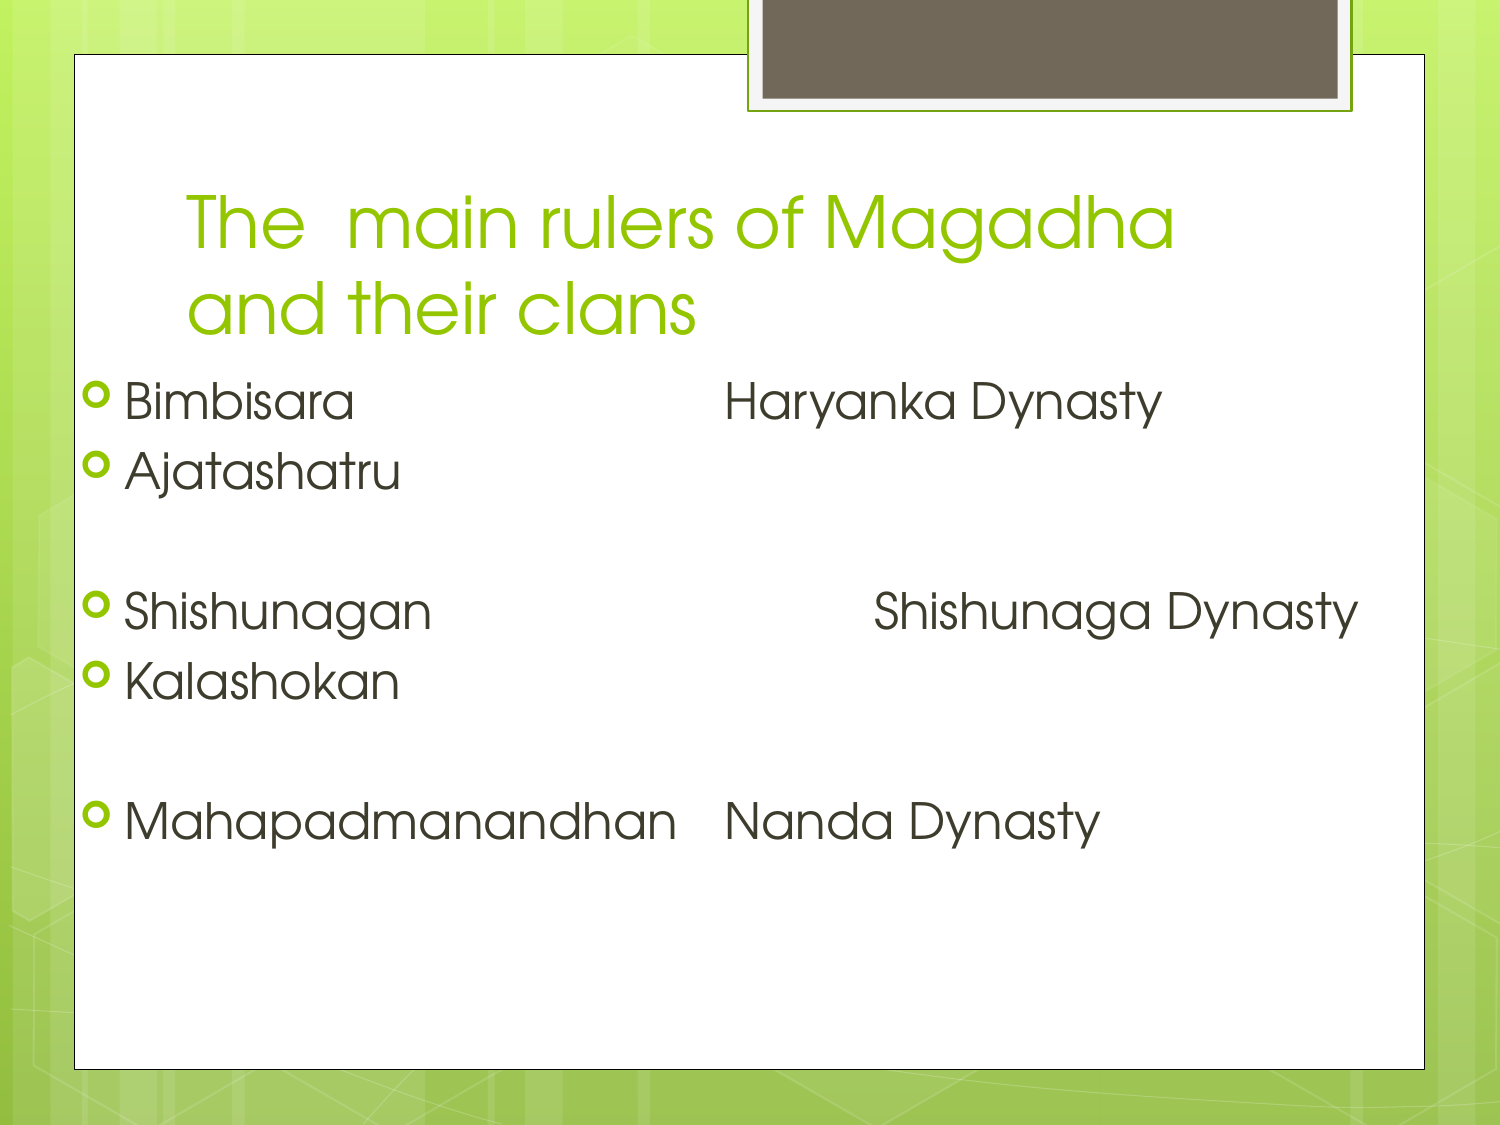

# The  main rulers of Magadha and their clans
Bimbisara 			Haryanka Dynasty
Ajatashatru

Shishunagan 			Shishunaga Dynasty
Kalashokan

Mahapadmanandhan 	Nanda Dynasty